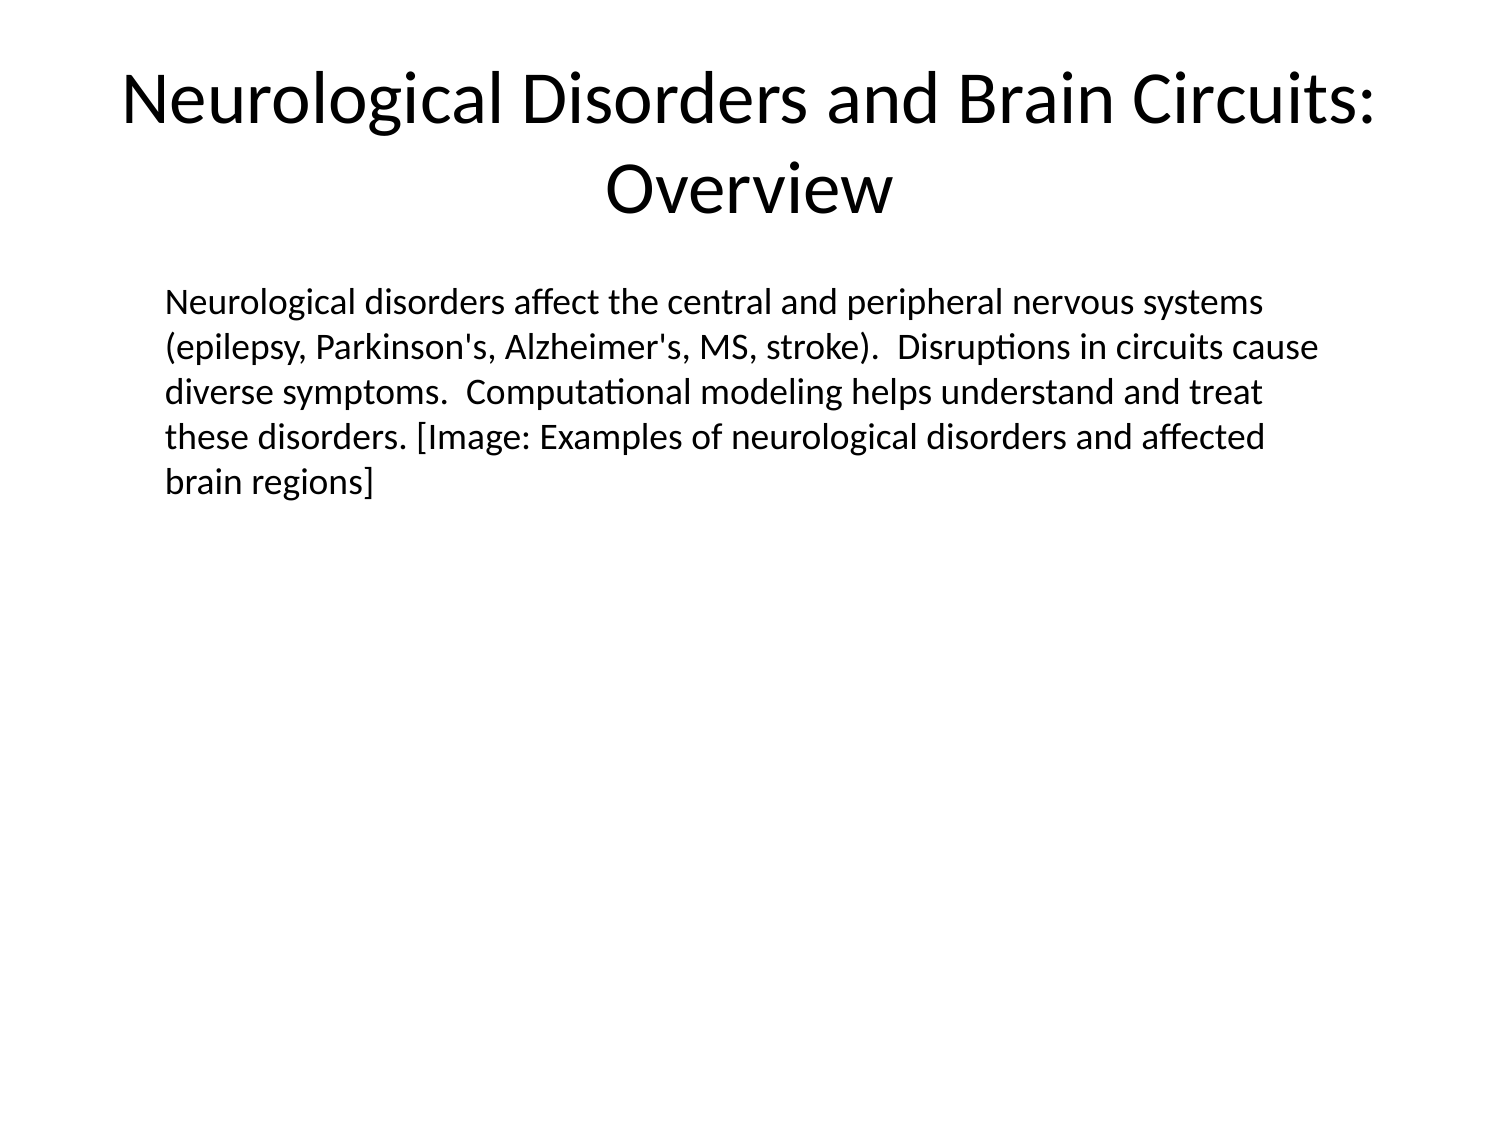

# Neurological Disorders and Brain Circuits: Overview

Neurological disorders affect the central and peripheral nervous systems (epilepsy, Parkinson's, Alzheimer's, MS, stroke).  Disruptions in circuits cause diverse symptoms.  Computational modeling helps understand and treat these disorders. [Image: Examples of neurological disorders and affected brain regions]